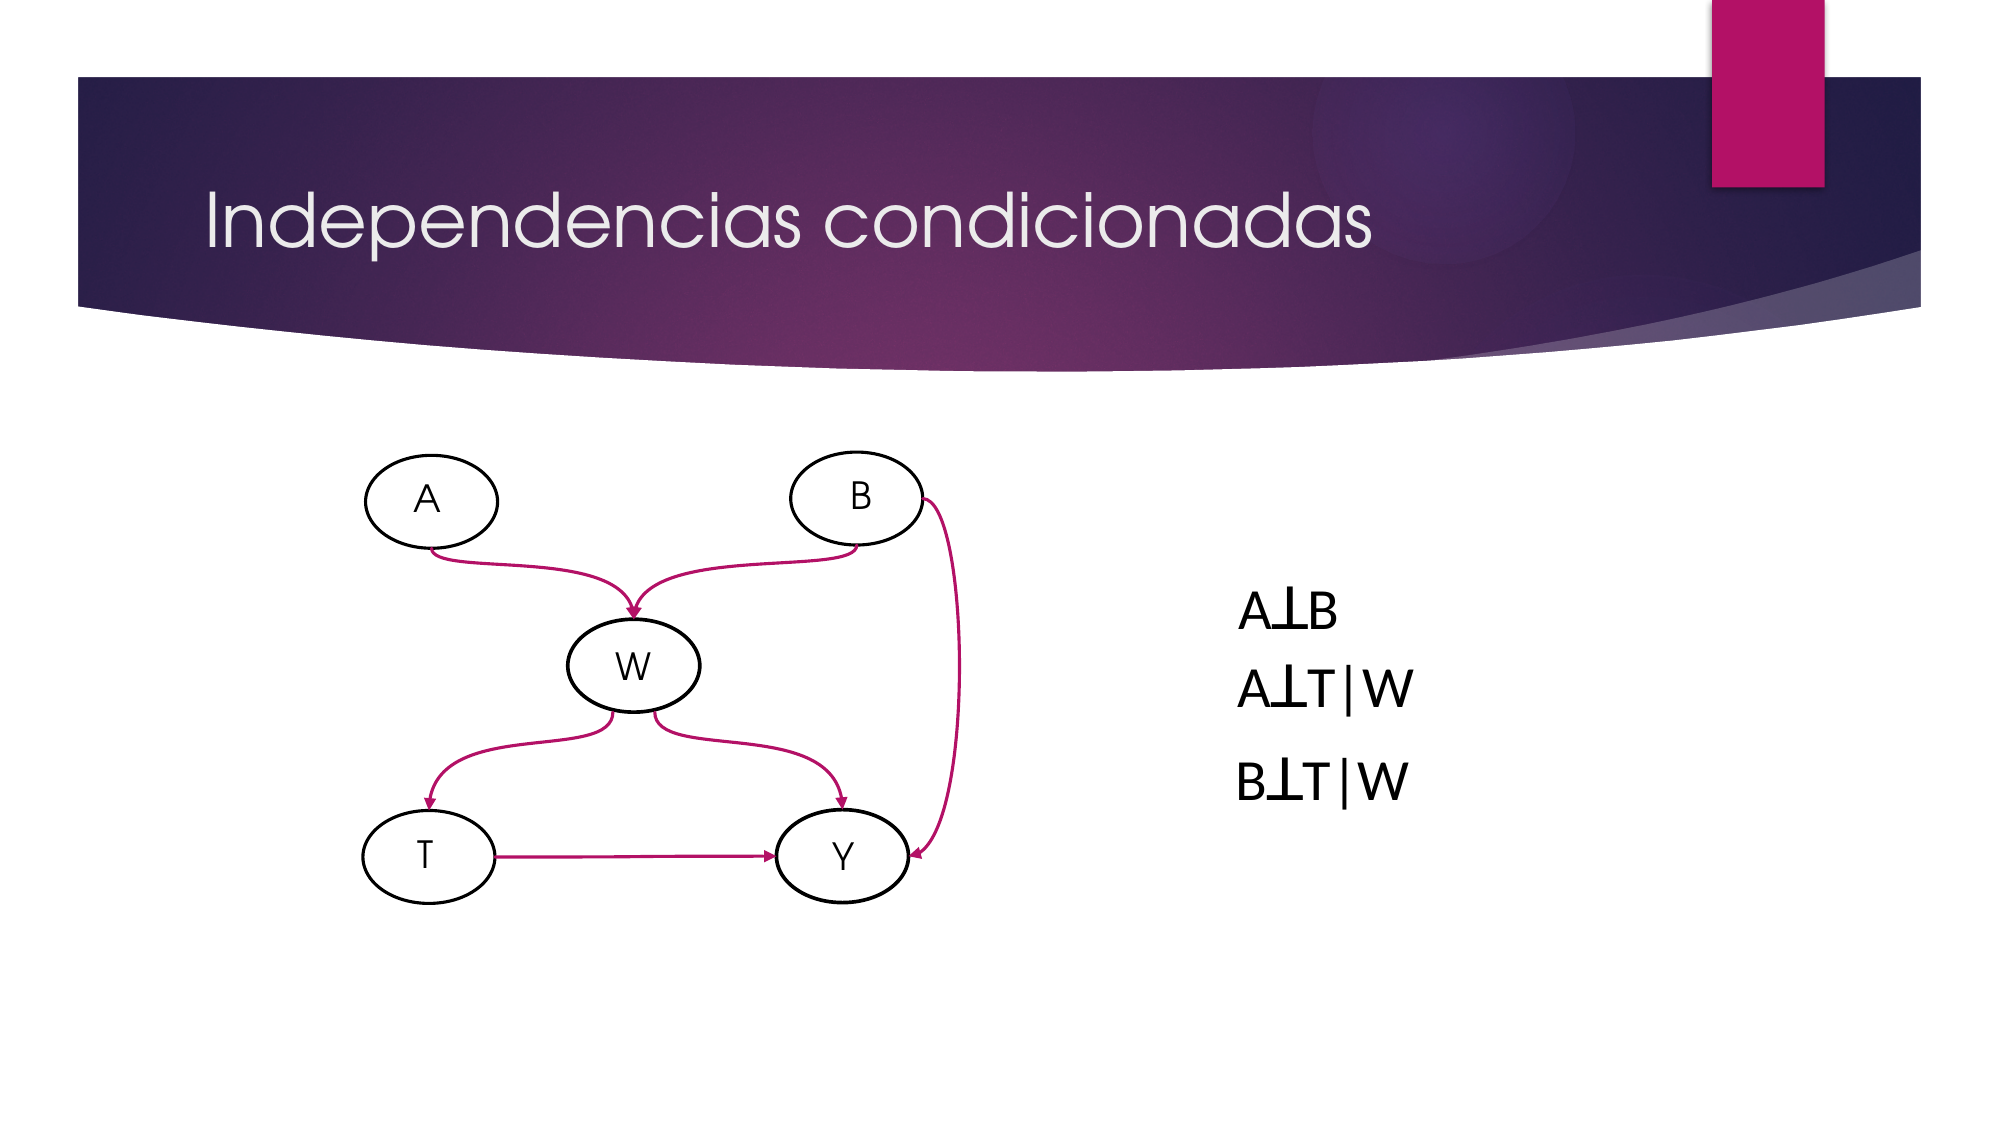

# Independencias condicionadas
I

B
A
W

T
Y
AꓕB
AꓕT|W
BꓕT|W